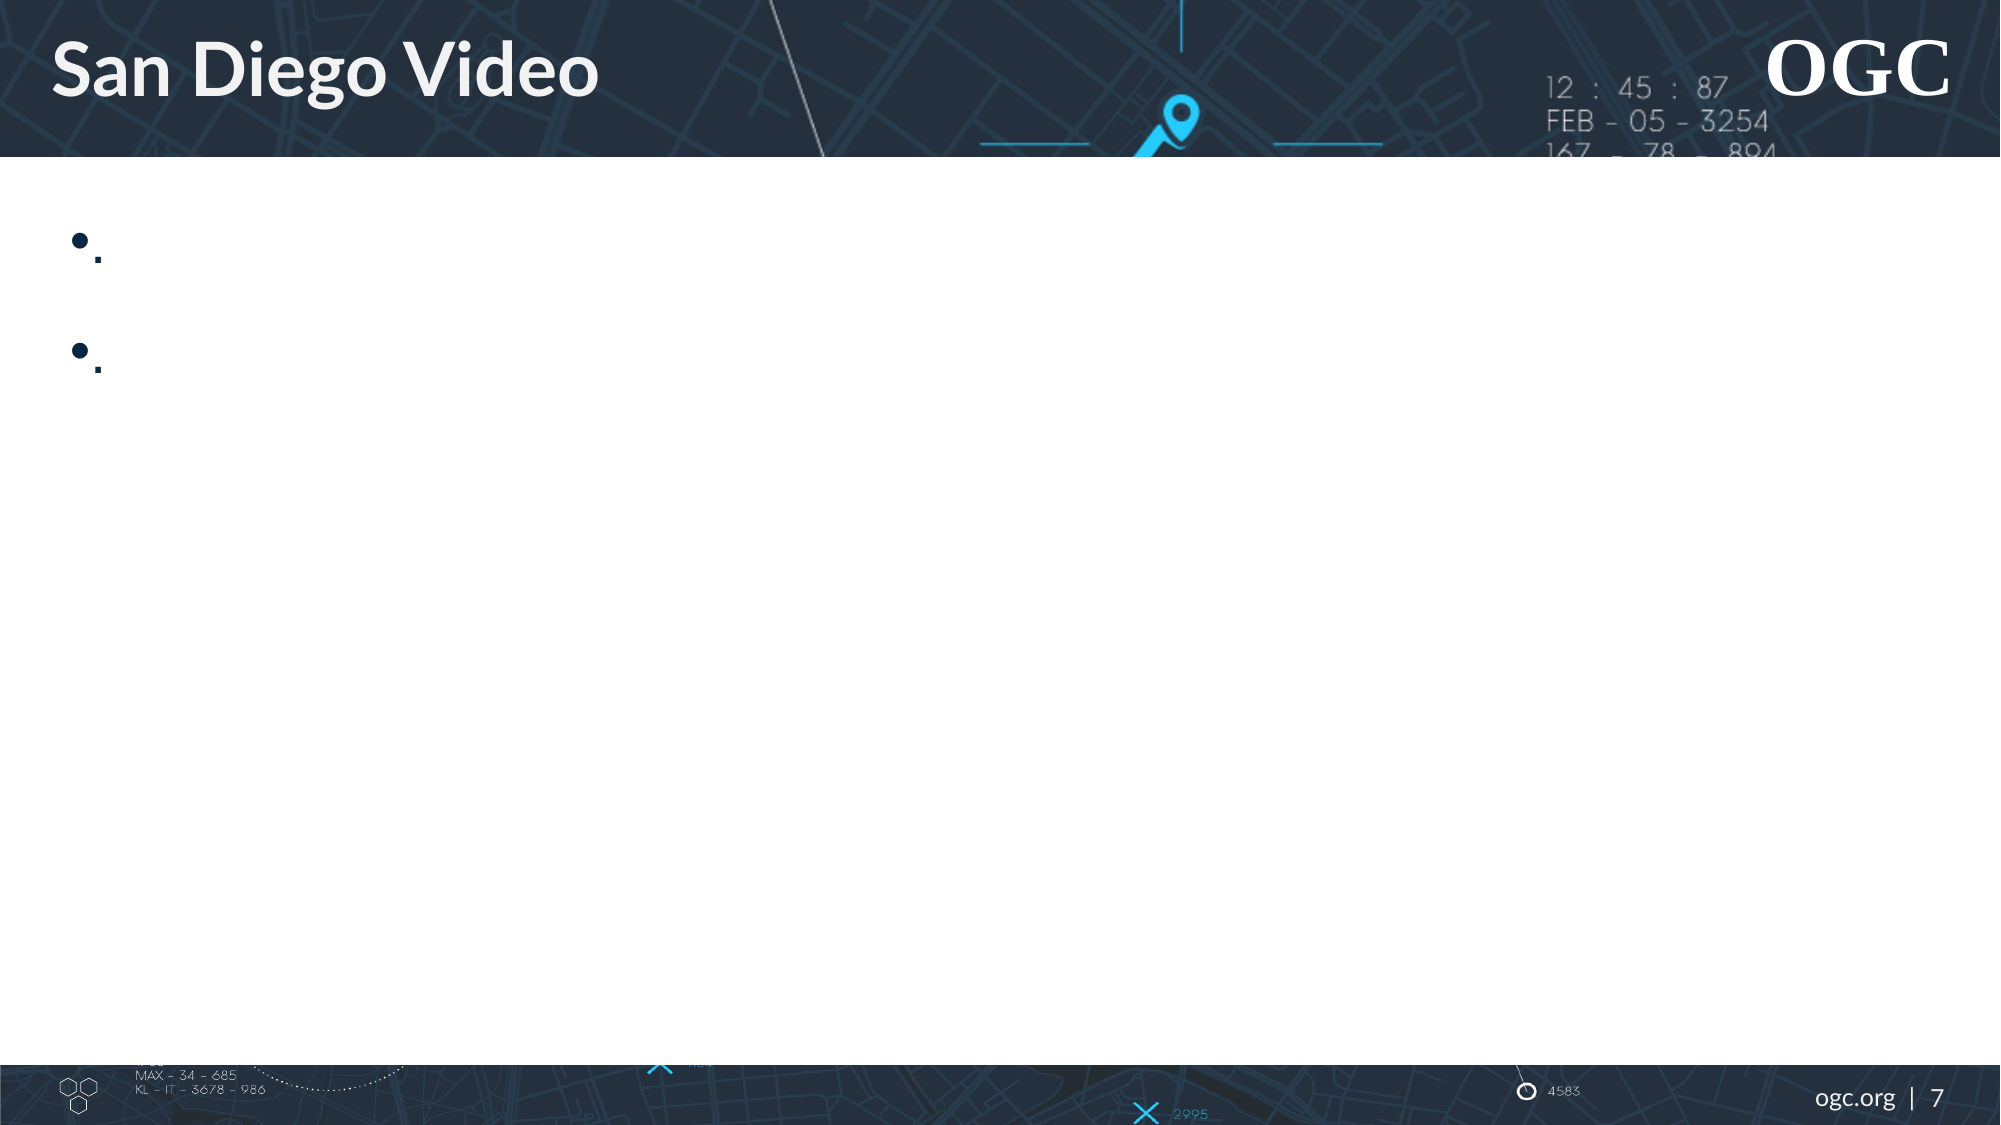

# San Diego Video
.
.
7